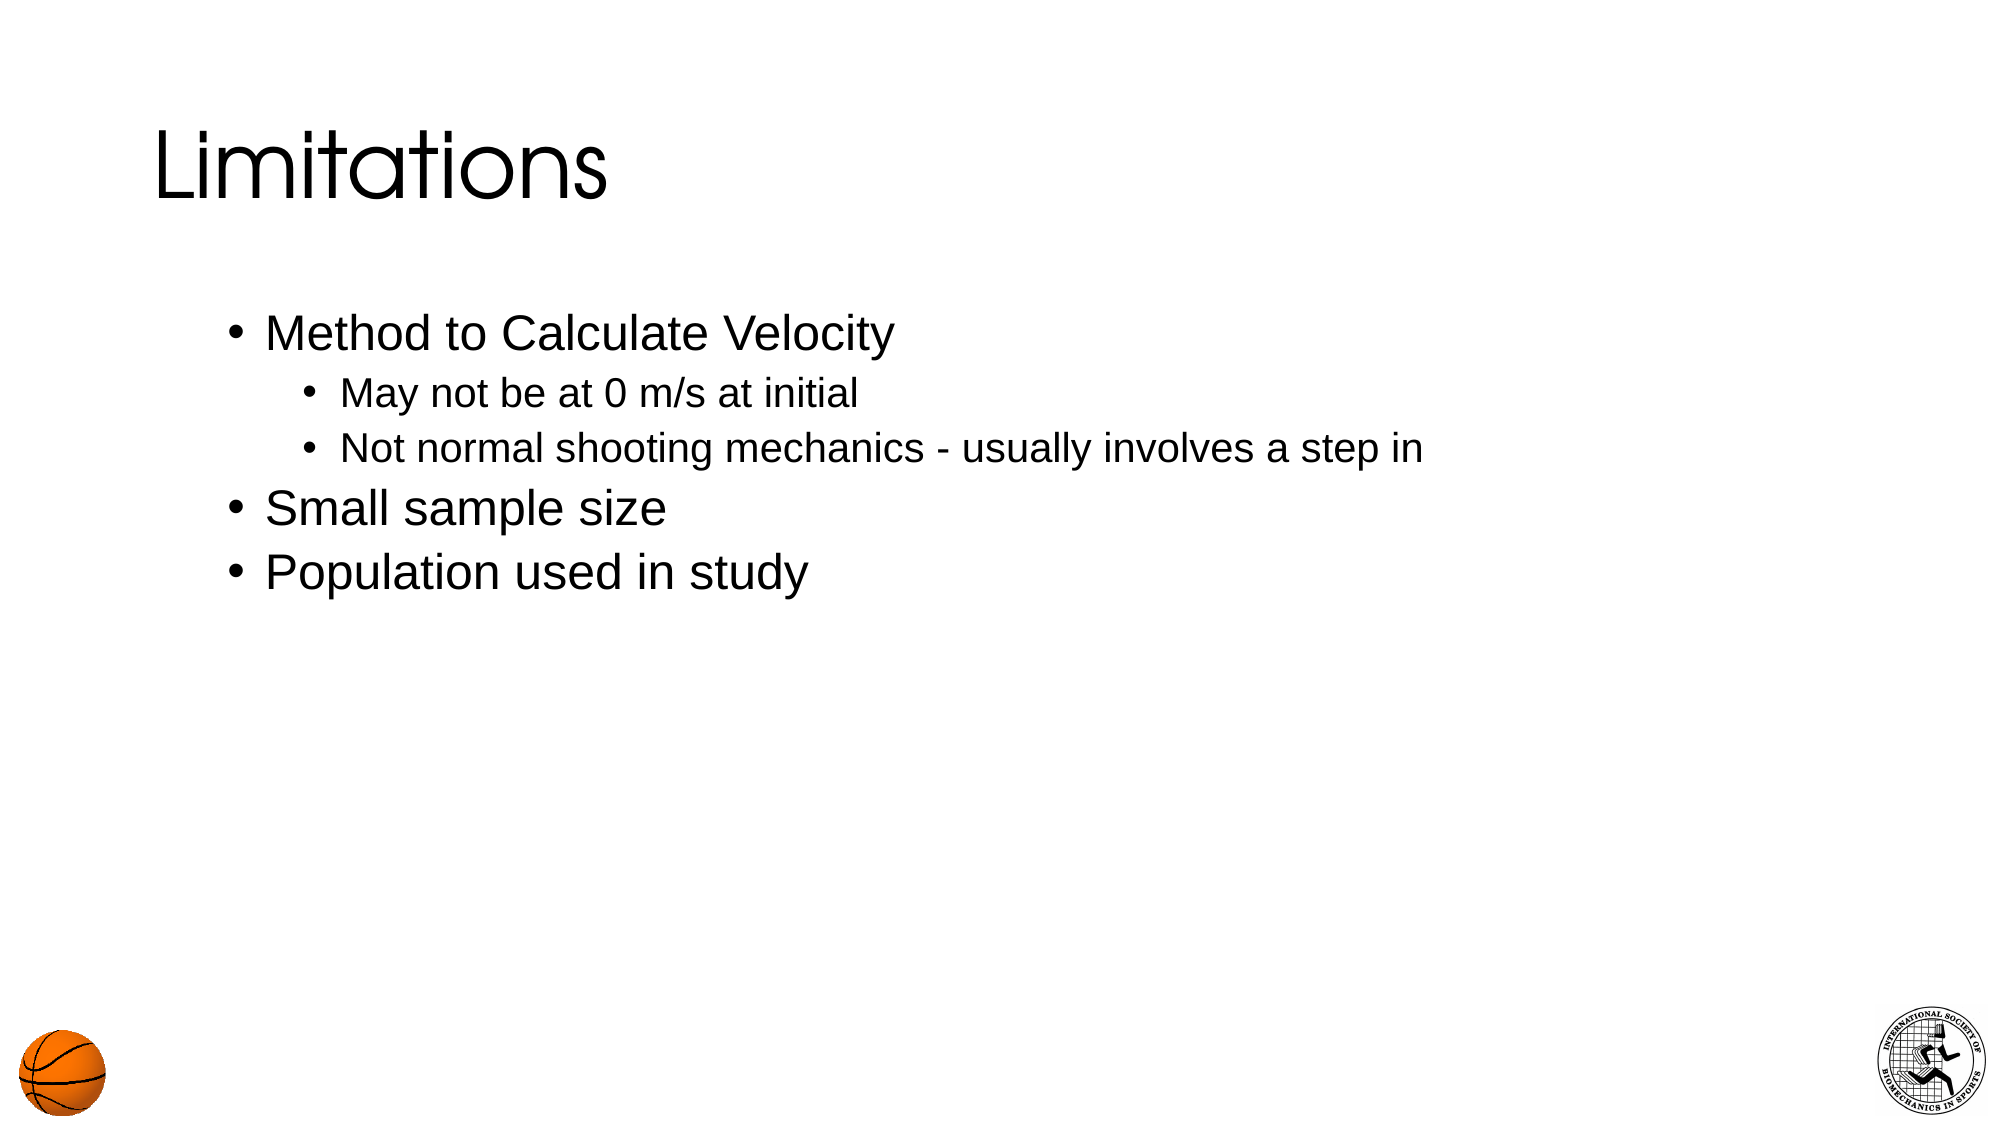

# Limitations
Method to Calculate Velocity
May not be at 0 m/s at initial
Not normal shooting mechanics - usually involves a step in
Small sample size
Population used in study